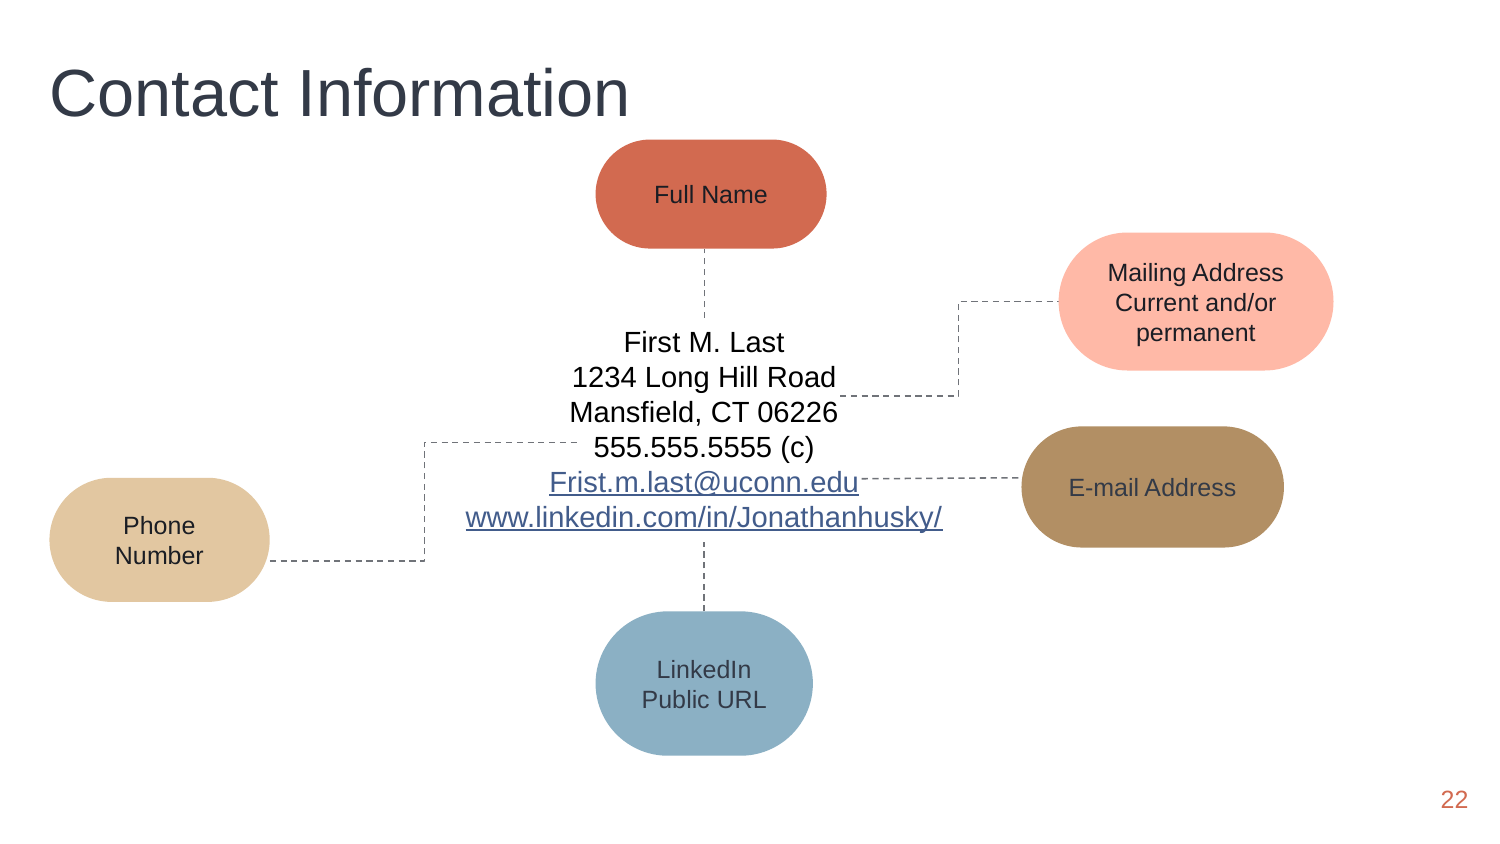

# Contact Information
Full Name
Mailing Address
Current and/or permanent
First M. Last
1234 Long Hill Road
Mansfield, CT 06226
555.555.5555 (c)
Frist.m.last@uconn.edu
www.linkedin.com/in/Jonathanhusky/

E-mail Address
Phone Number
LinkedIn Public URL
22